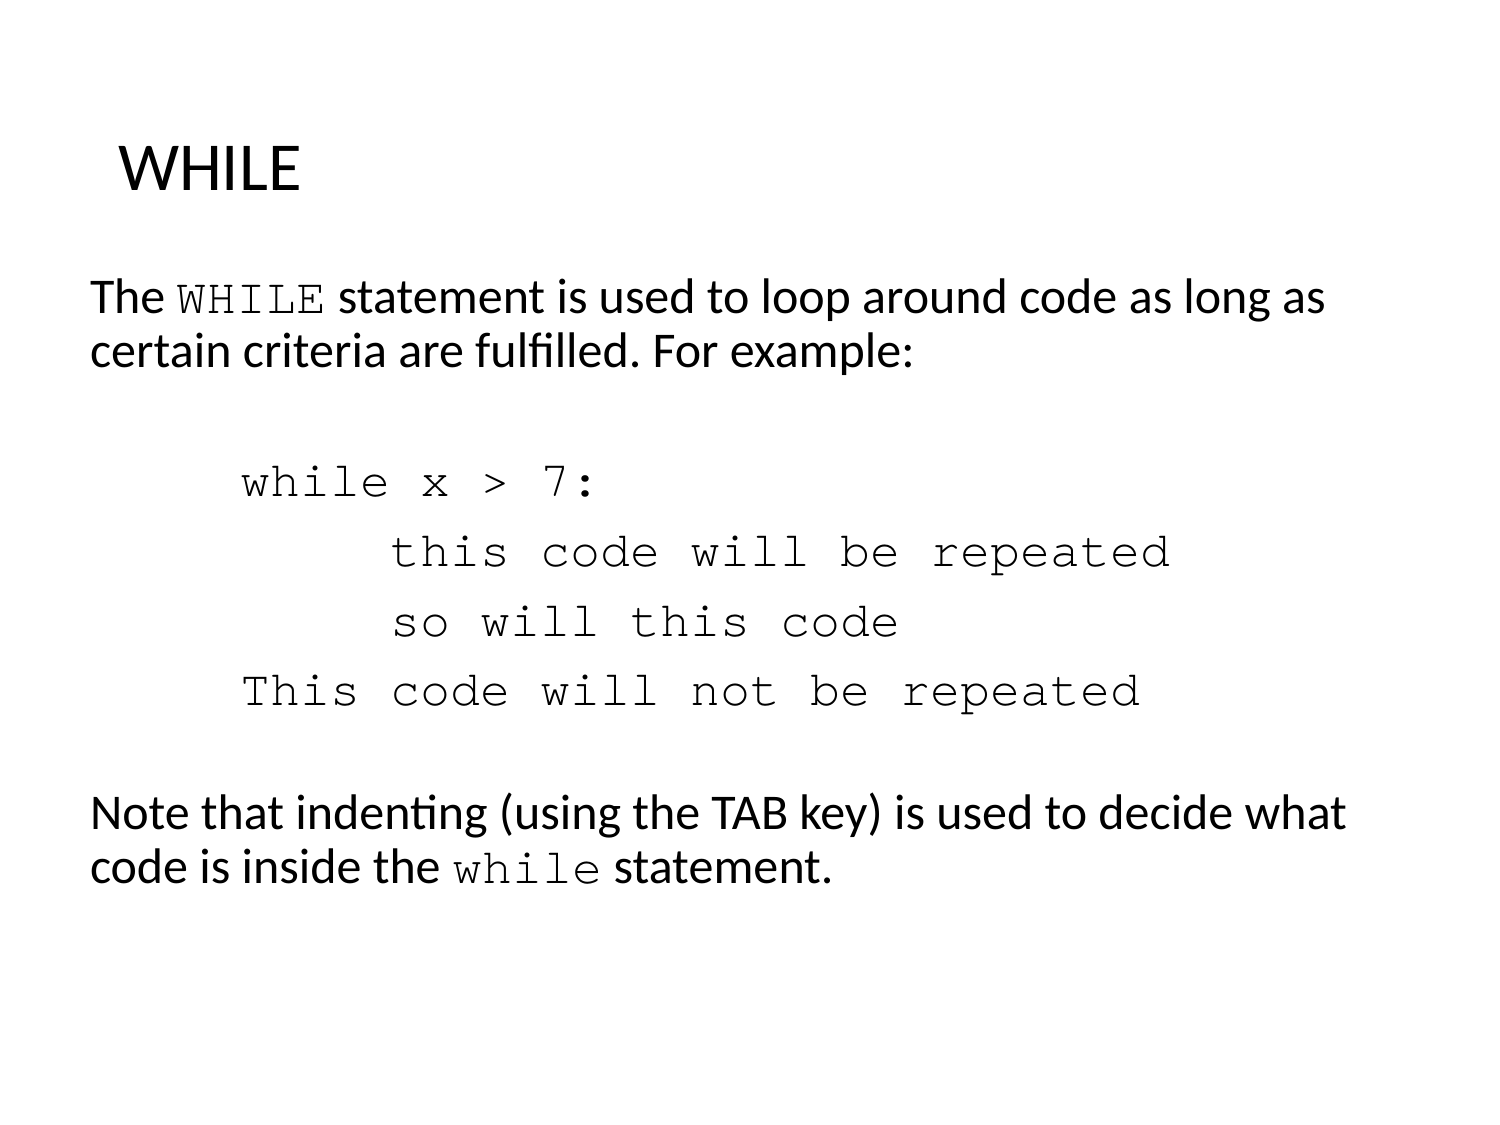

# WHILE
The WHILE statement is used to loop around code as long as certain criteria are fulfilled. For example:
	while x > 7:
		this code will be repeated
		so will this code
	This code will not be repeated
Note that indenting (using the TAB key) is used to decide what code is inside the while statement.